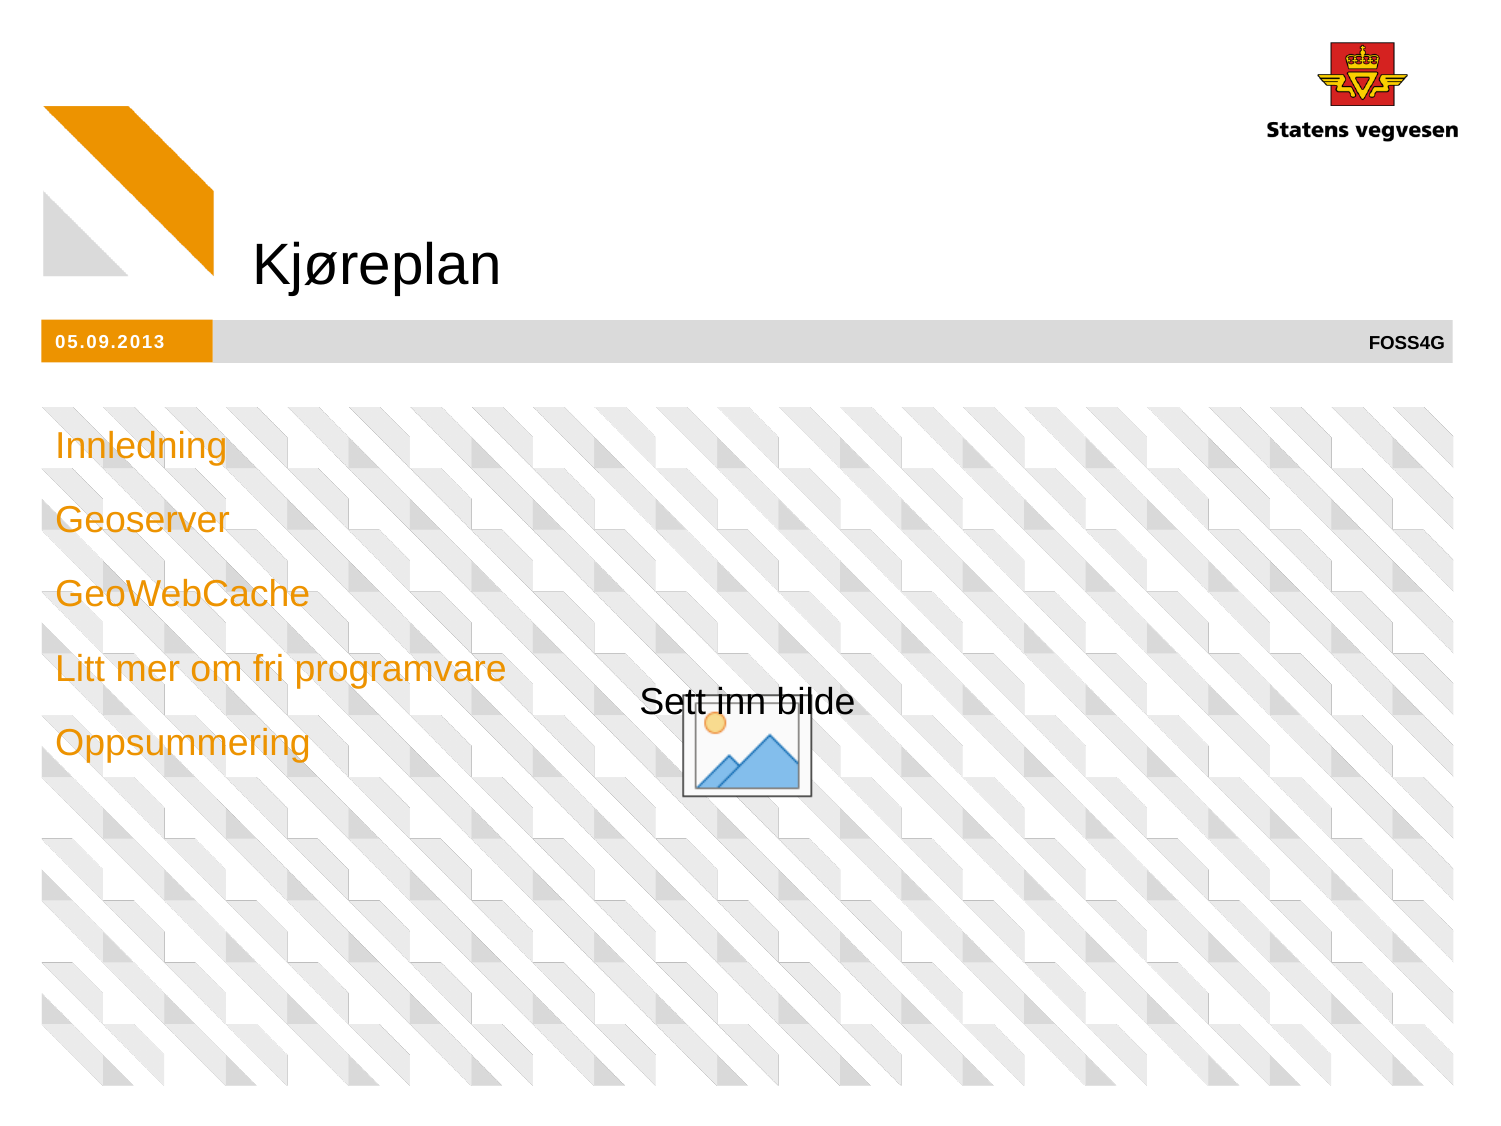

# Kjøreplan
05.09.2013
FOSS4G

Innledning
Geoserver
GeoWebCache
Litt mer om fri programvare
Oppsummering